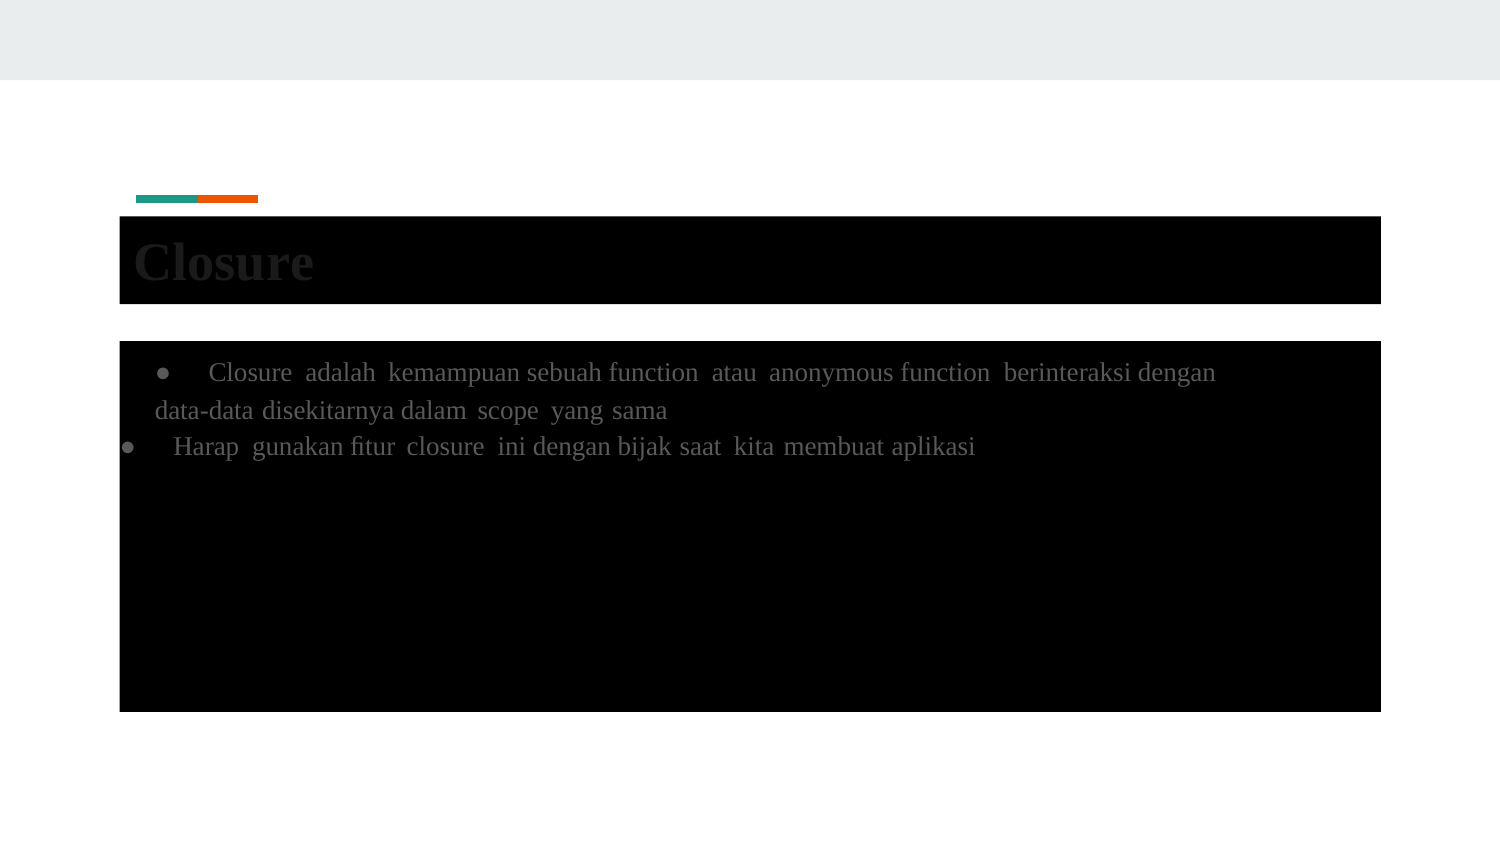

Closure

●	Closure adalah kemampuan sebuah function atau anonymous function berinteraksi dengan
data-data disekitarnya dalam scope yang sama
●    Harap gunakan ﬁtur closure ini dengan bijak saat kita membuat aplikasi